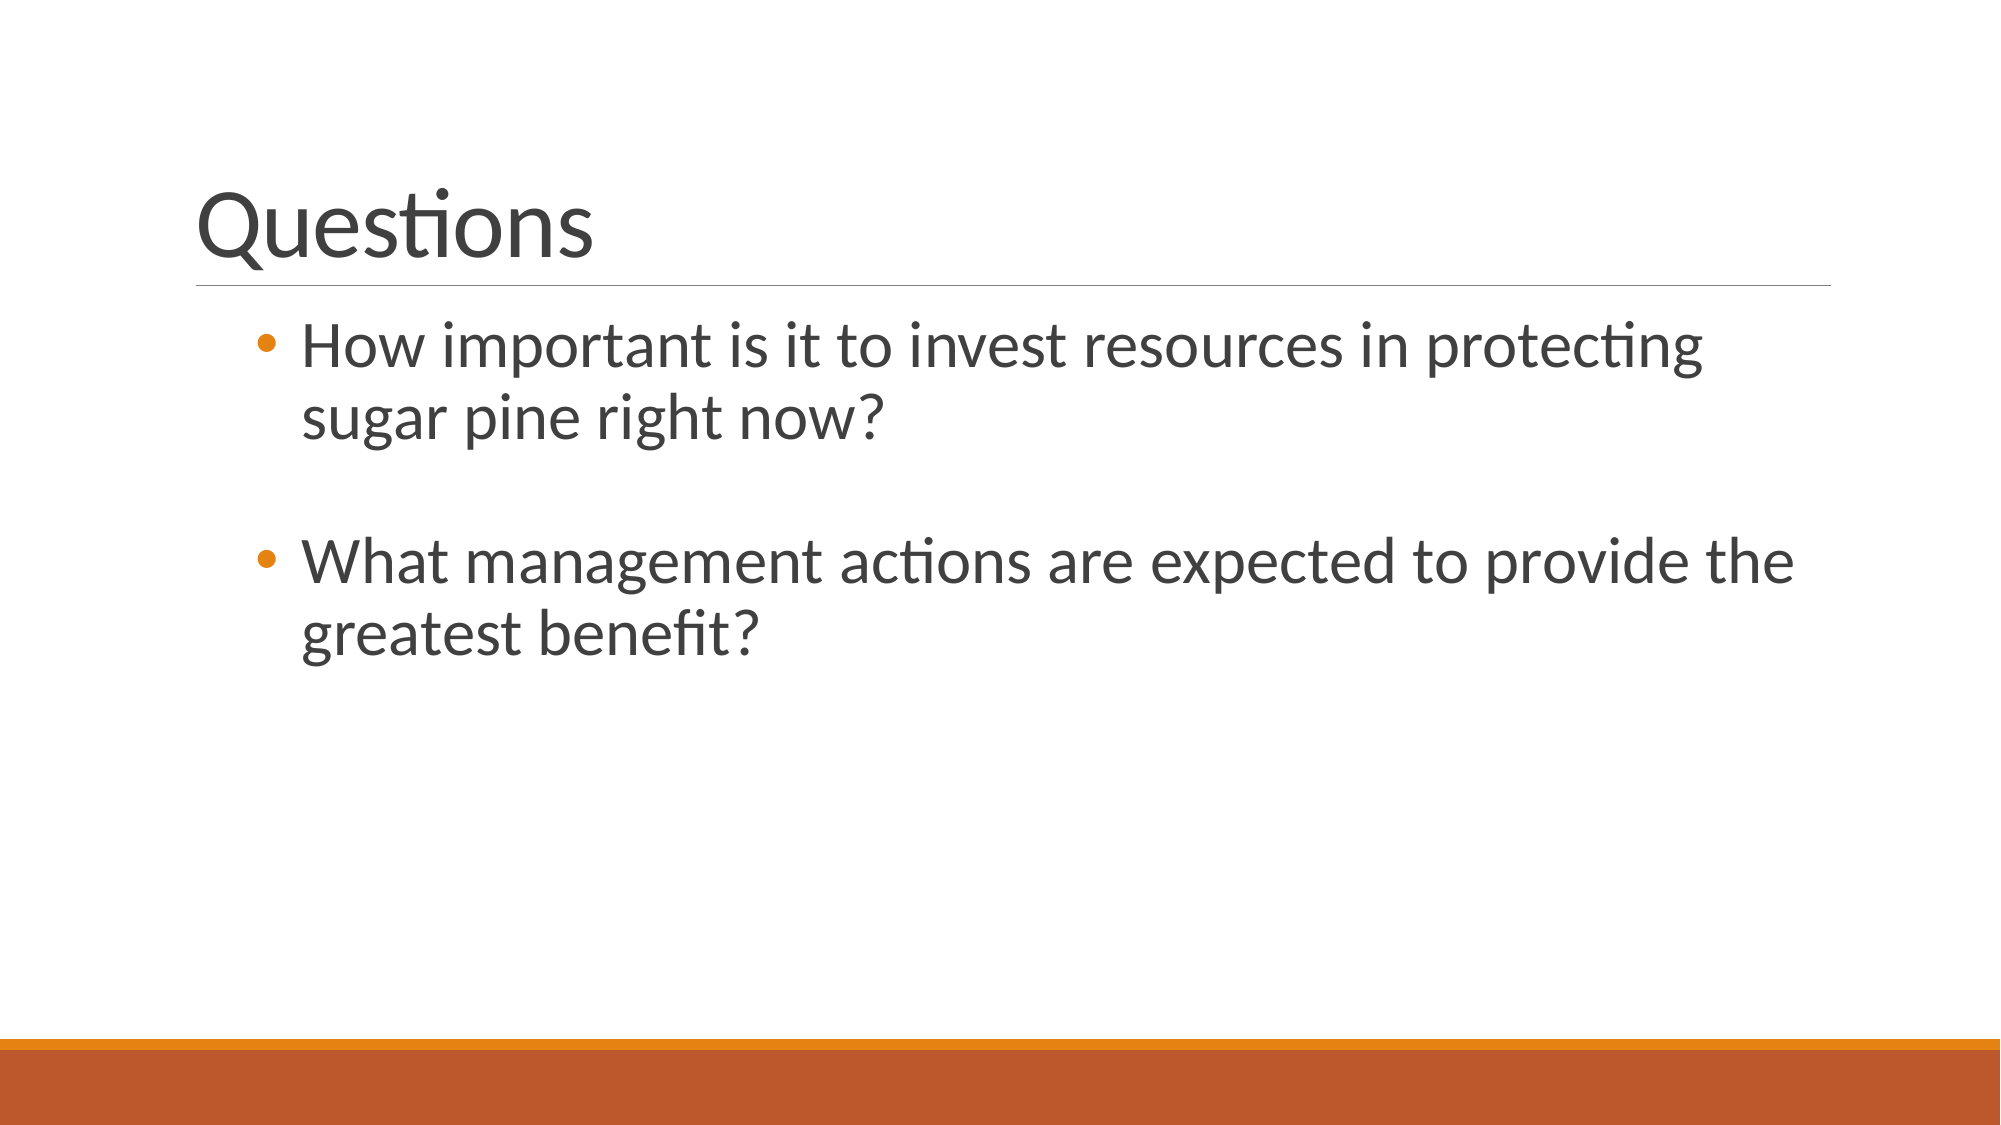

# Questions
How important is it to invest resources in protecting  sugar pine right now?

What management actions are expected to provide the greatest benefit?